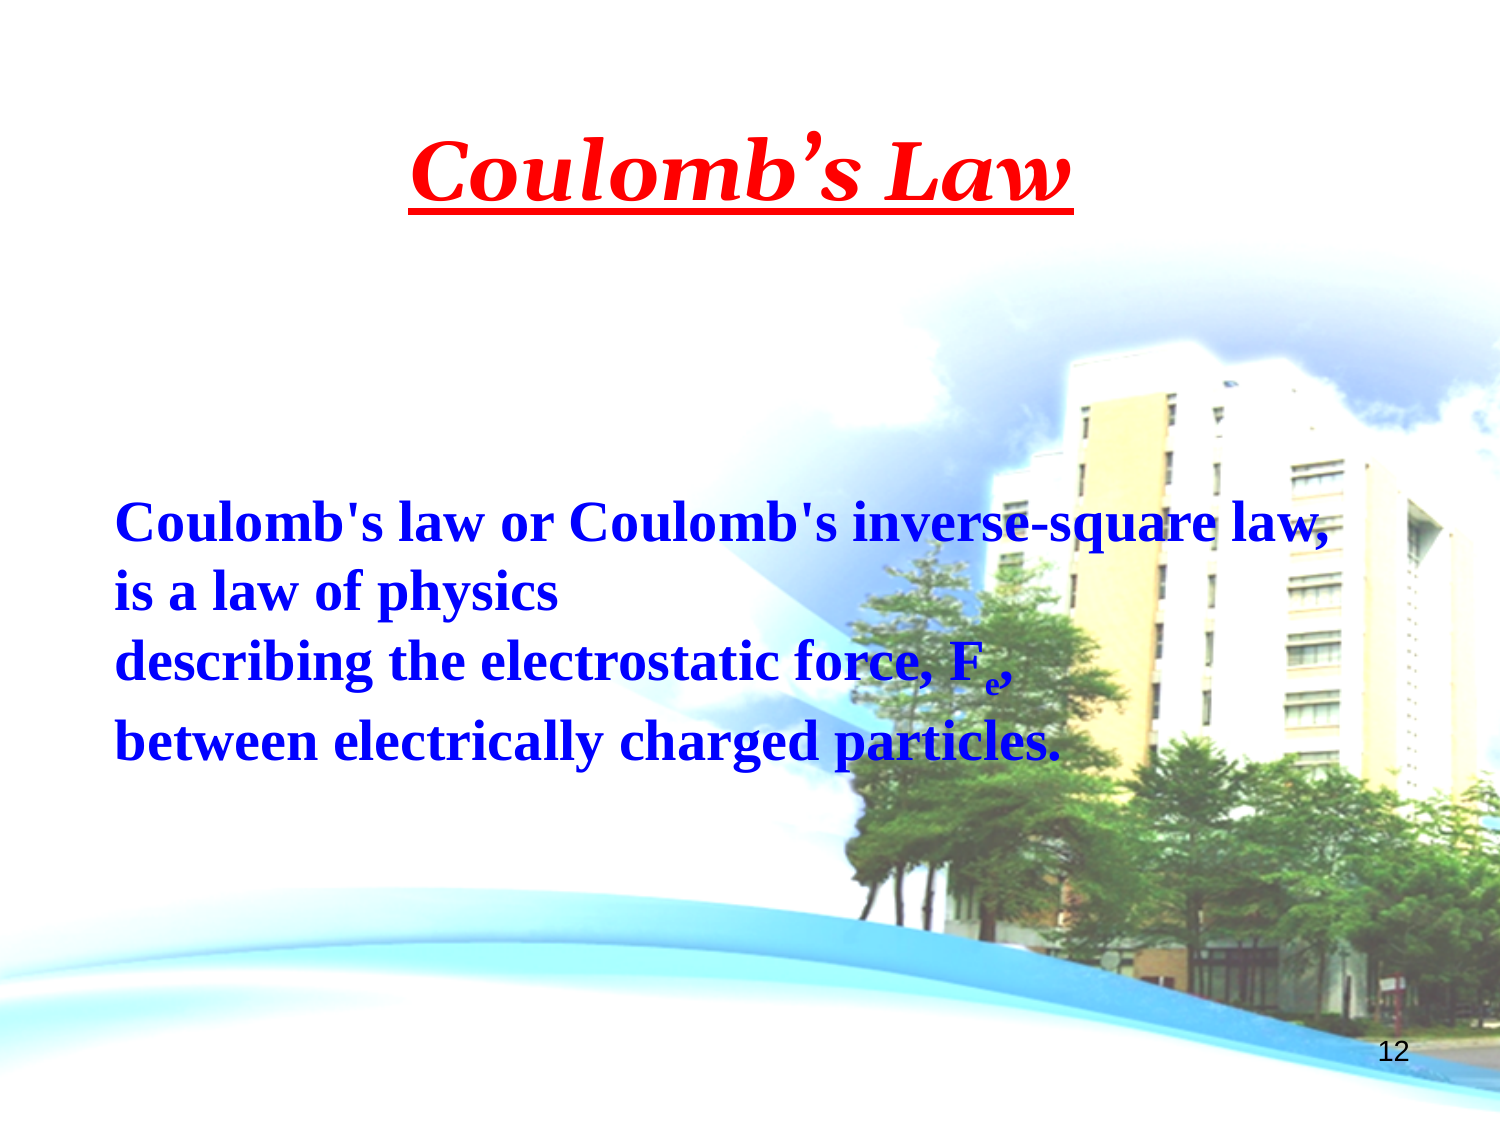

# Coulomb’s Law

Coulomb's law or Coulomb's inverse-square law,
is a law of physics
describing the electrostatic force, Fe,
between electrically charged particles.

12